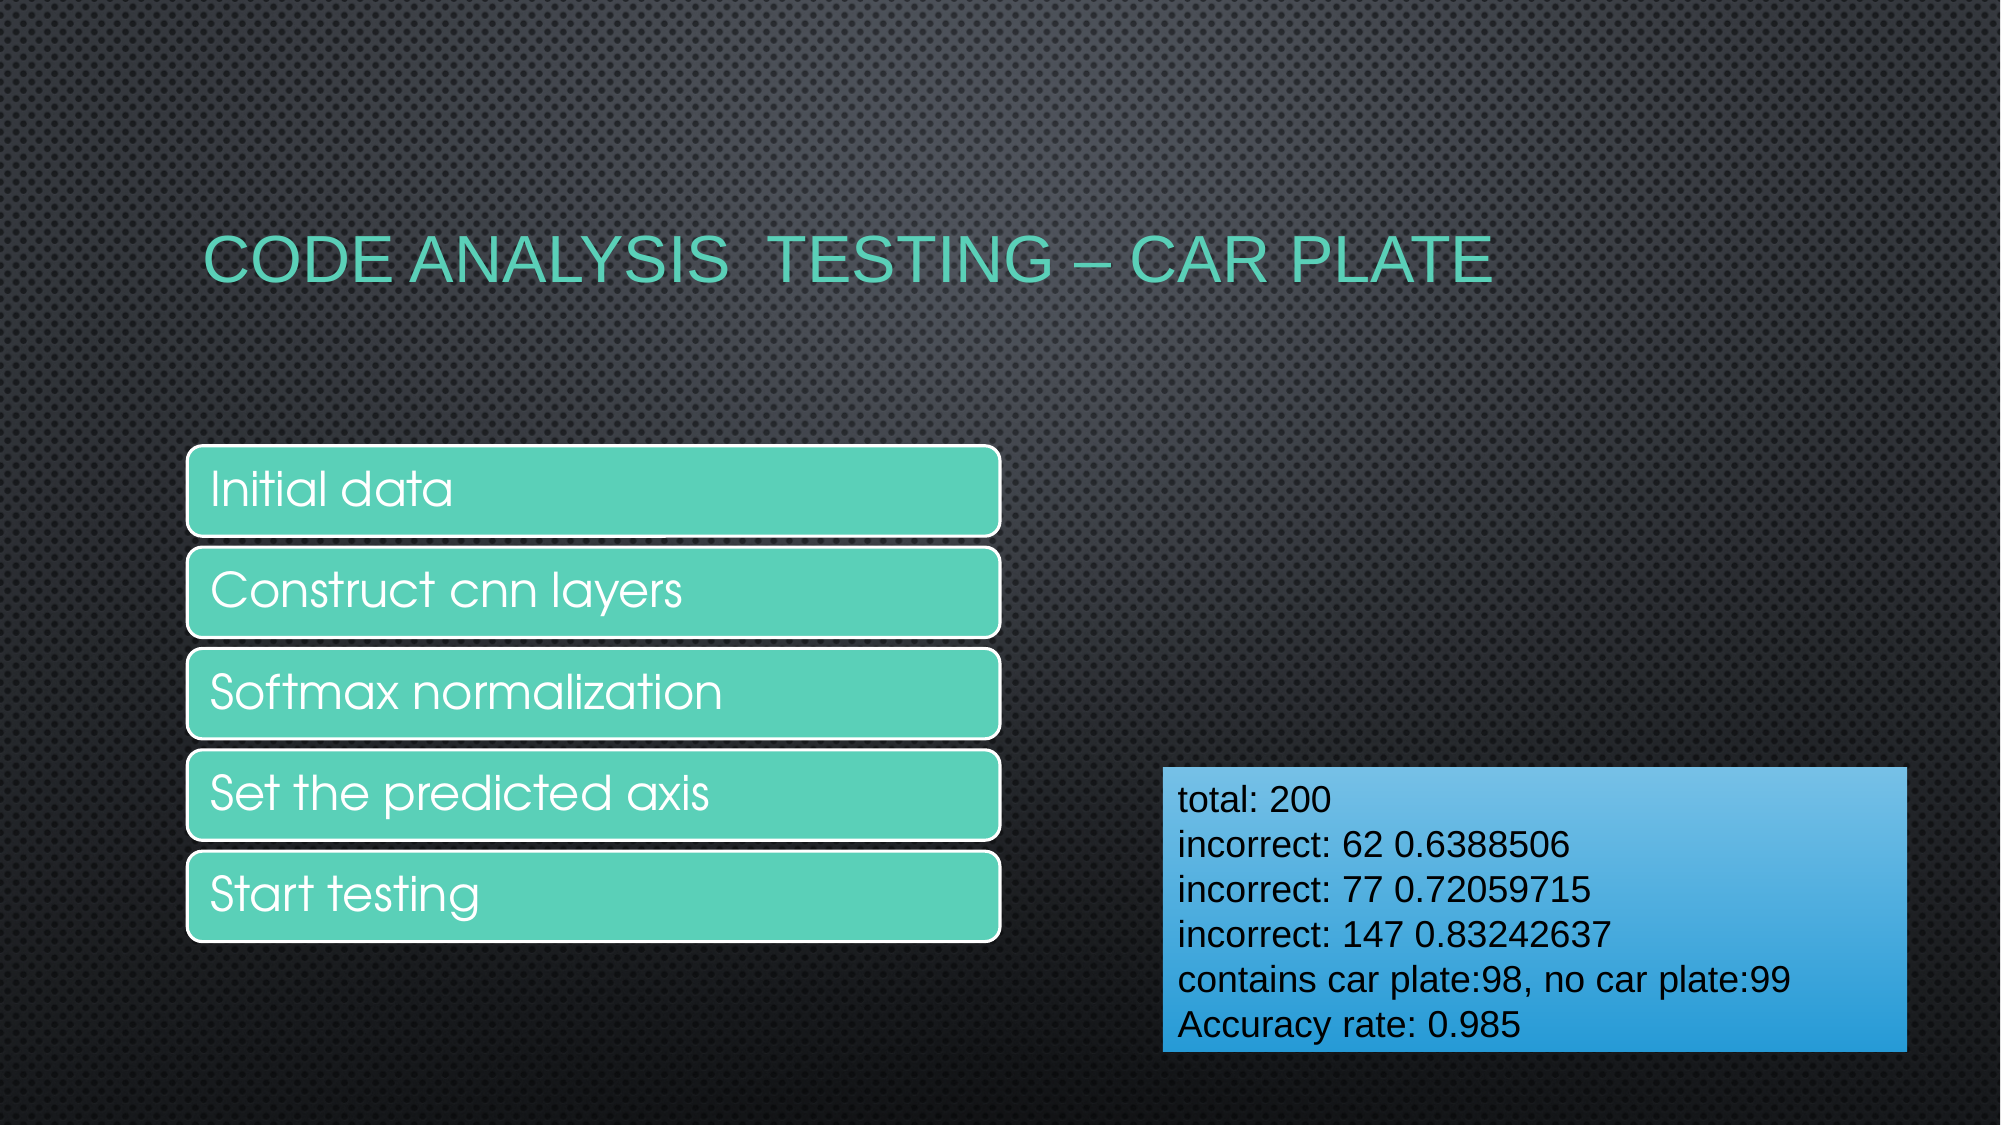

# Code analysis  testing – car plate
Initial data
Construct cnn layers
Softmax normalization
Set the predicted axis
Start testing
total: 200
incorrect: 62 0.6388506
incorrect: 77 0.72059715
incorrect: 147 0.83242637
contains car plate:98, no car plate:99
Accuracy rate: 0.985